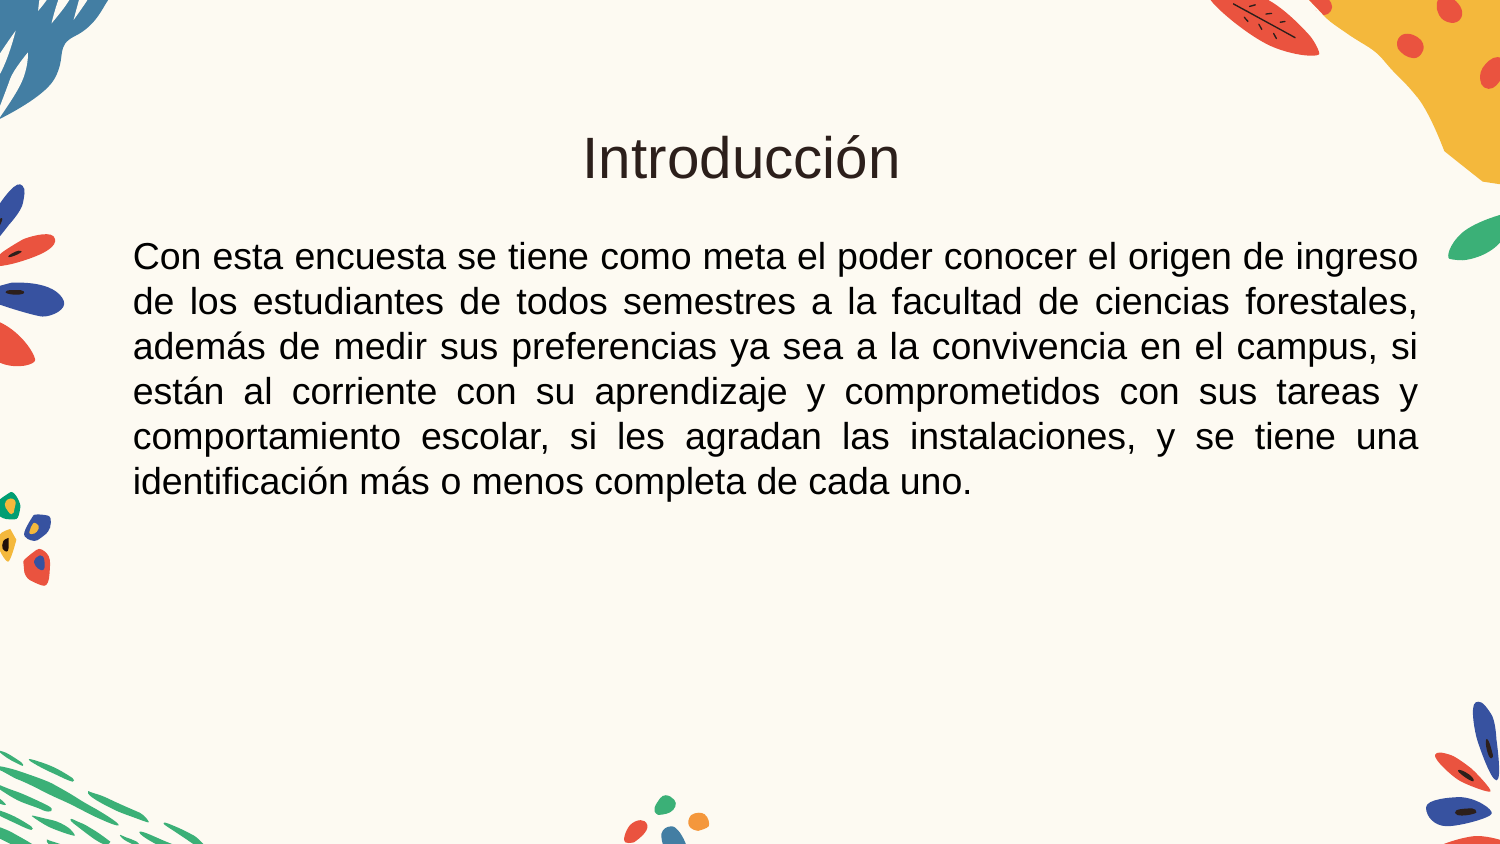

# Introducción
Con esta encuesta se tiene como meta el poder conocer el origen de ingreso de los estudiantes de todos semestres a la facultad de ciencias forestales, además de medir sus preferencias ya sea a la convivencia en el campus, si están al corriente con su aprendizaje y comprometidos con sus tareas y comportamiento escolar, si les agradan las instalaciones, y se tiene una identificación más o menos completa de cada uno.